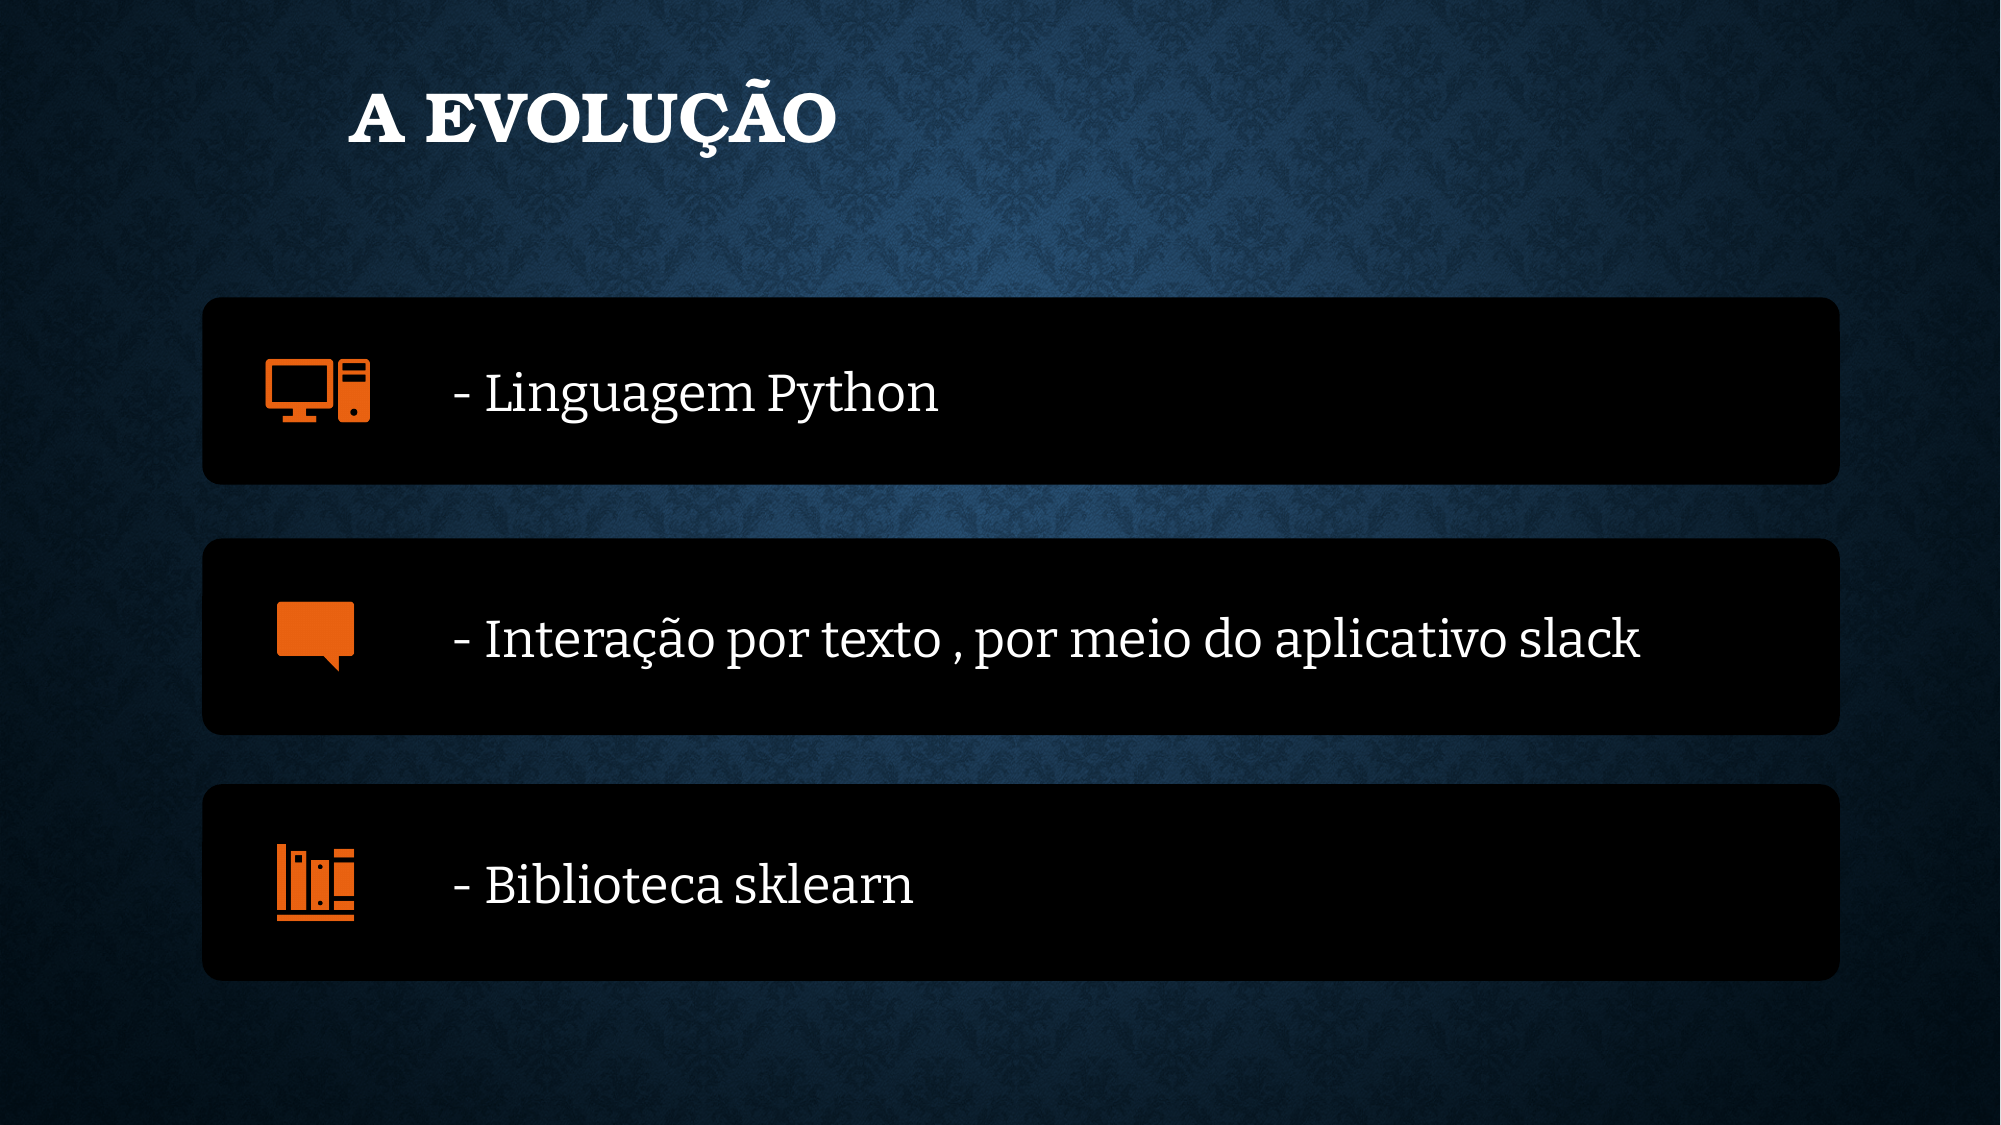

# A evolução
- Linguagem Python
- Interação por texto , por meio do aplicativo slack
- Biblioteca sklearn